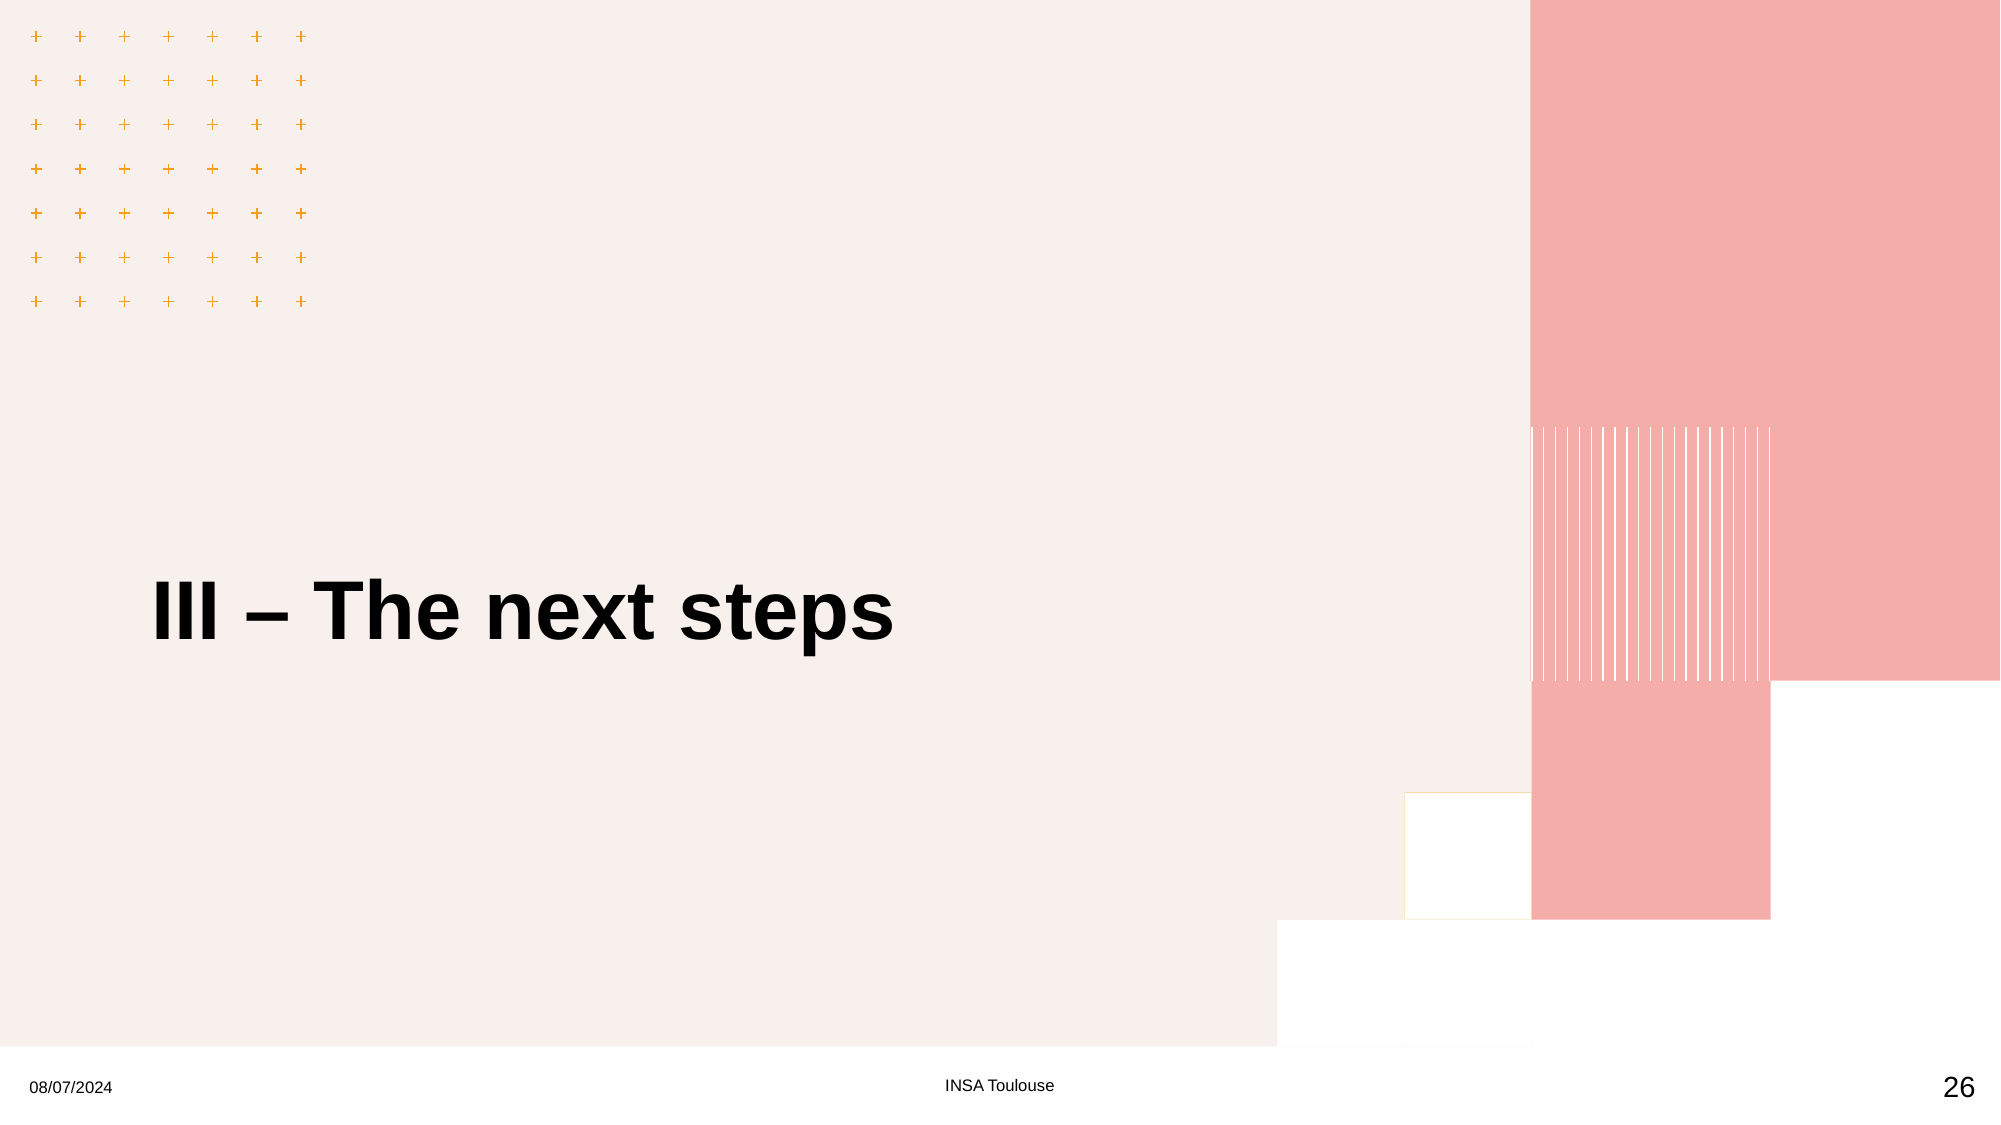

# III – The next steps

INSA Toulouse
26
08/07/2024